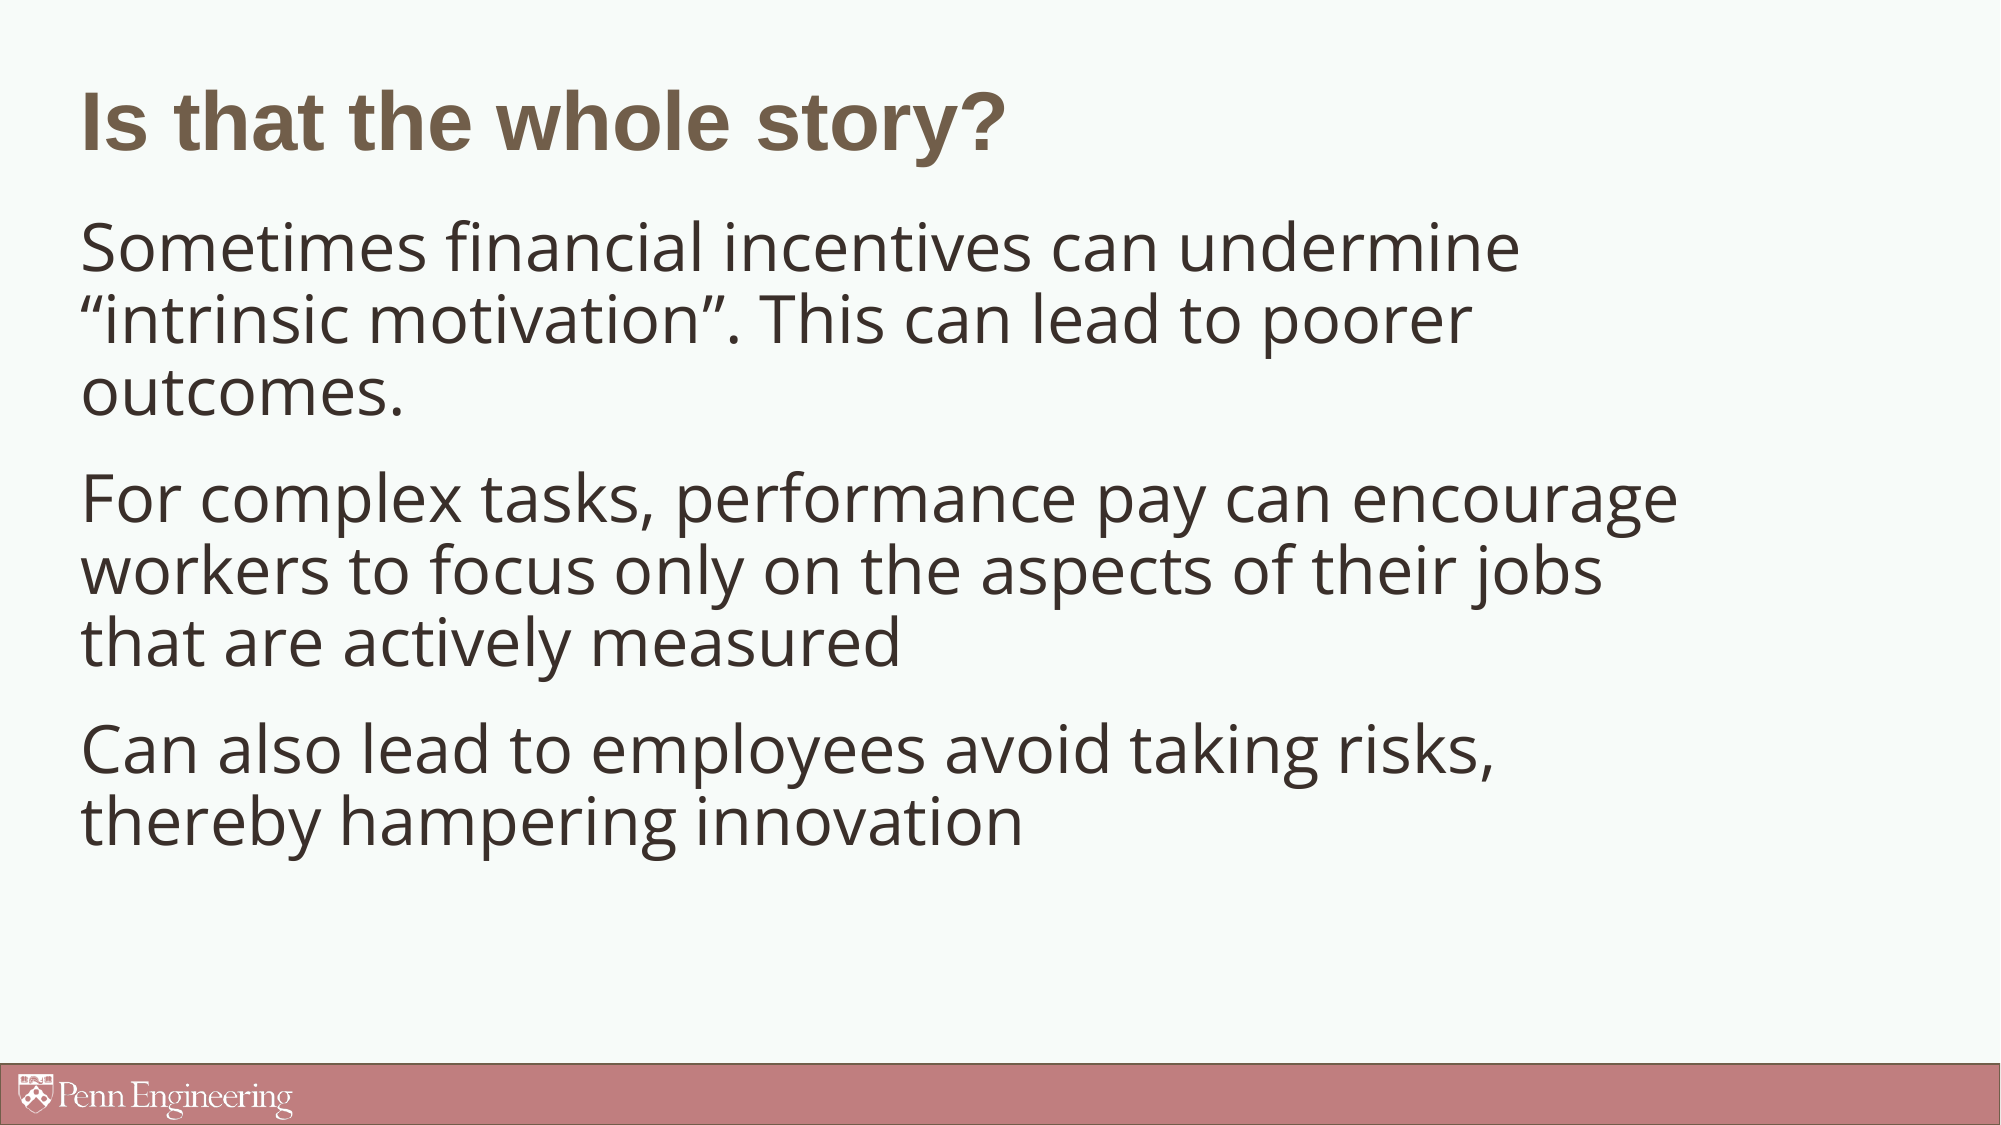

# Is that the whole story?
Sometimes financial incentives can undermine “intrinsic motivation”. This can lead to poorer outcomes.
For complex tasks, performance pay can encourage workers to focus only on the aspects of their jobs that are actively measured
Can also lead to employees avoid taking risks, thereby hampering innovation